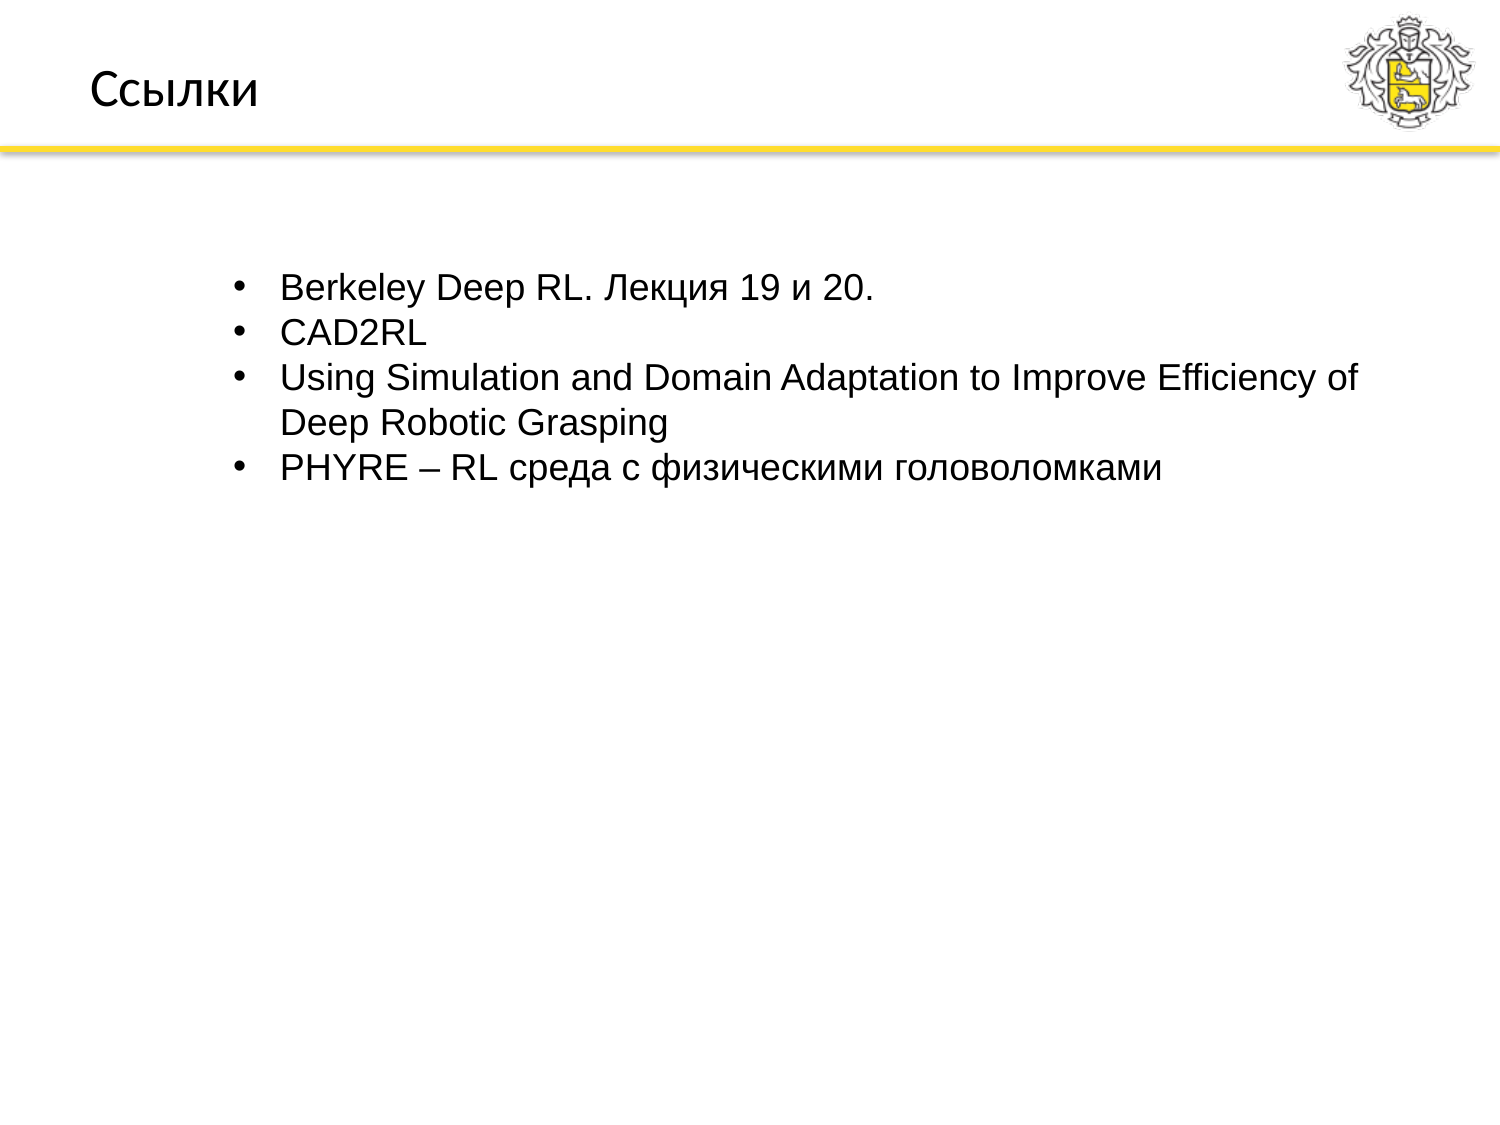

# Ссылки
Berkeley Deep RL. Лекция 19 и 20.
CAD2RL
Using Simulation and Domain Adaptation to Improve Efficiency of Deep Robotic Grasping
PHYRE – RL среда с физическими головоломками